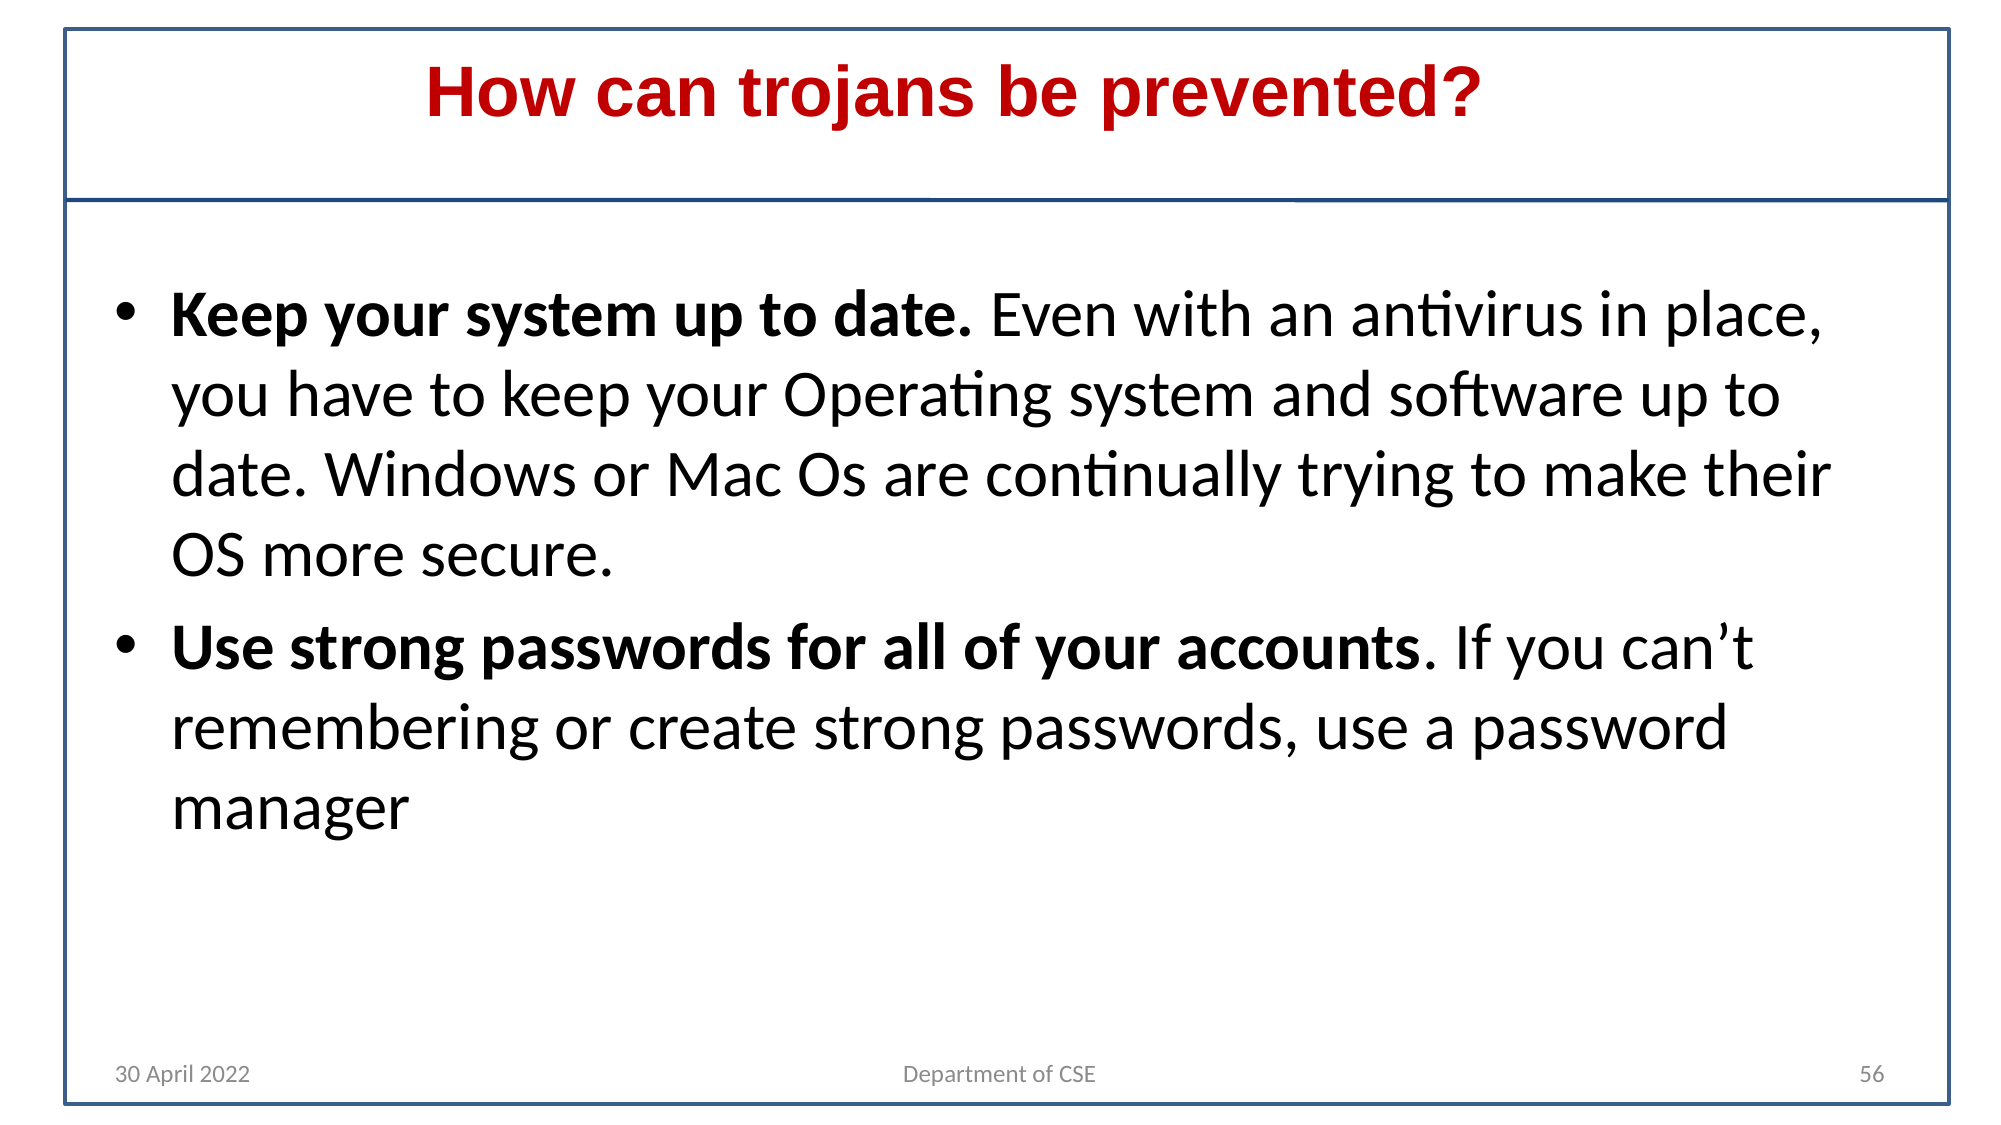

# How can trojans be prevented?
Keep your system up to date. Even with an antivirus in place, you have to keep your Operating system and software up to date. Windows or Mac Os are continually trying to make their OS more secure.
Use strong passwords for all of your accounts. If you can’t remembering or create strong passwords, use a password manager

30 April 2022
Department of CSE
56